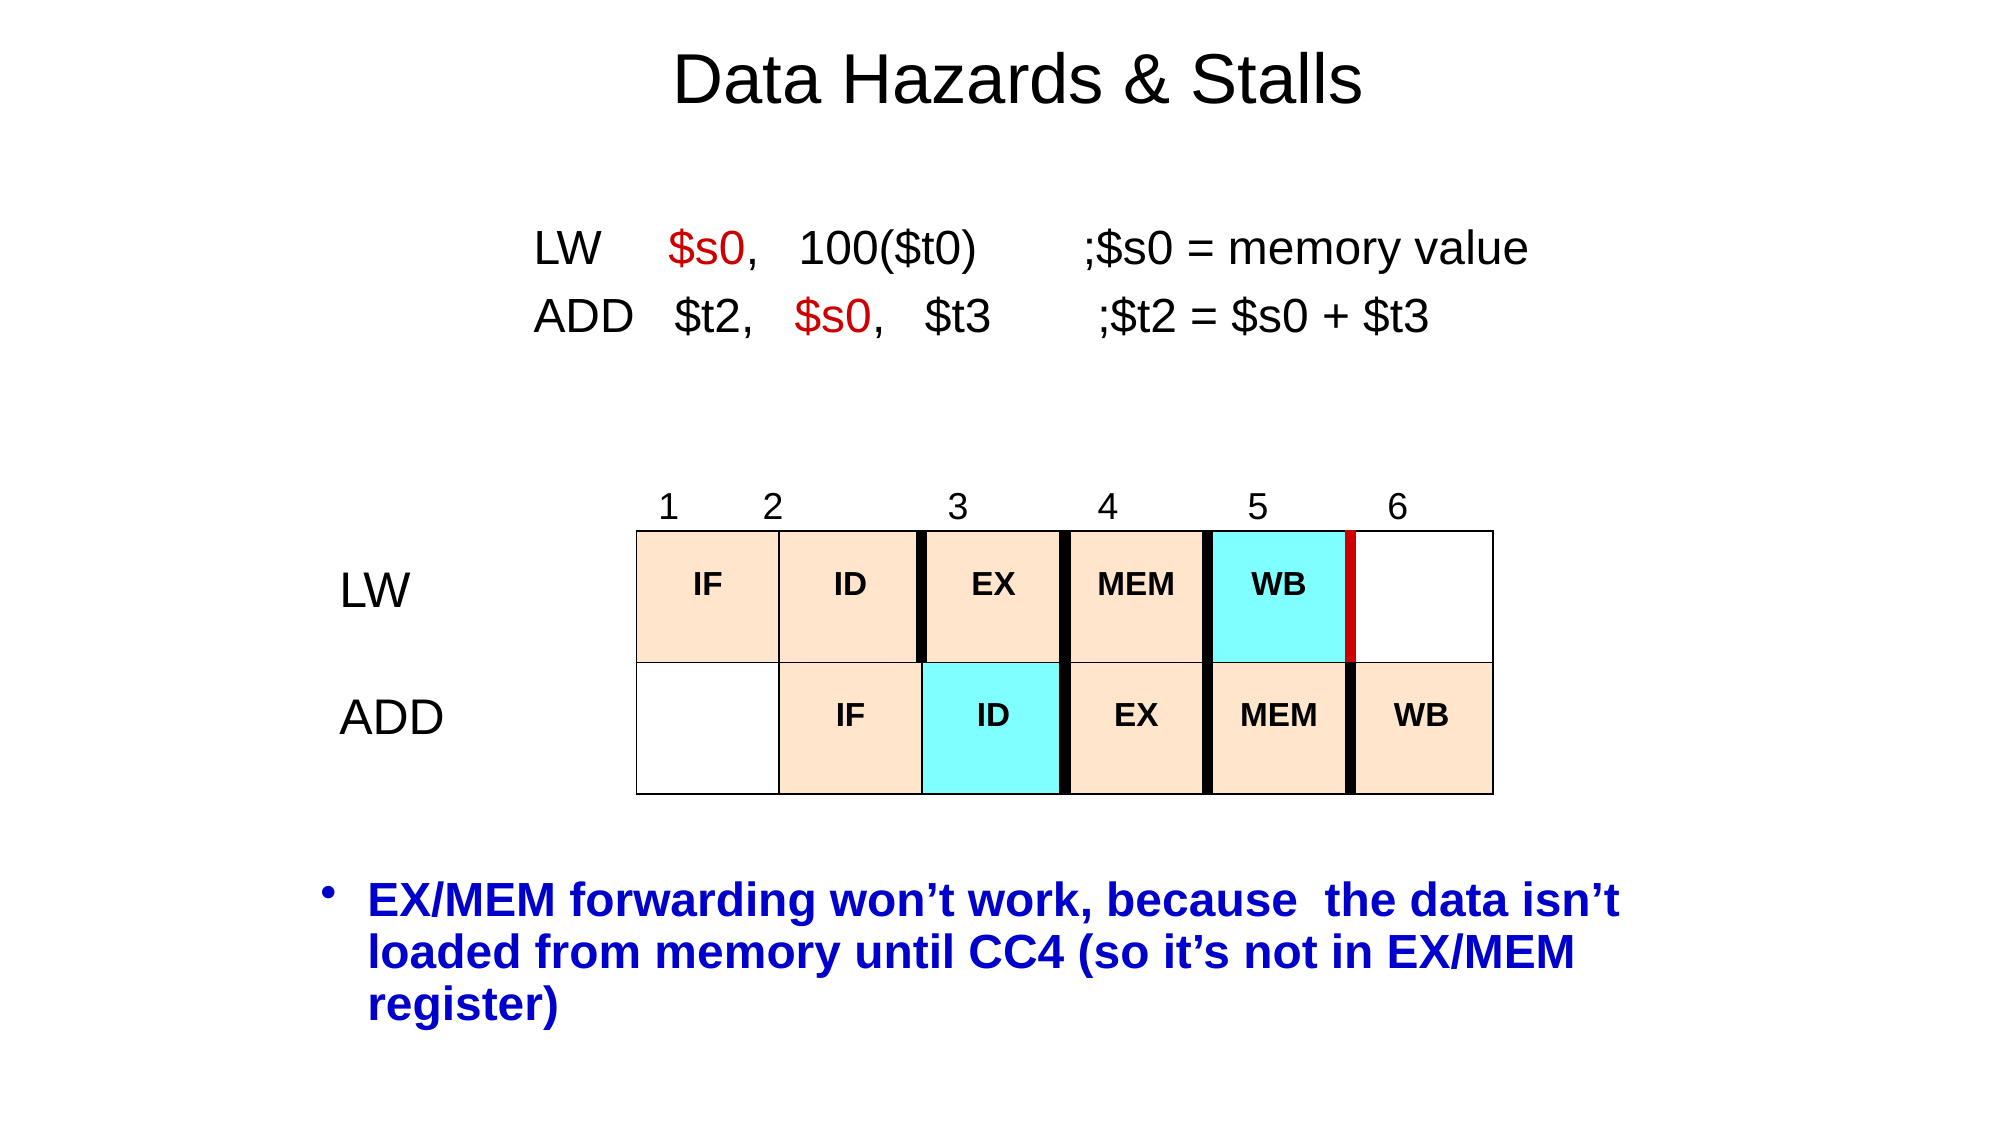

# Data Hazards & Stalls

		LW     $s0,   100($t0)        ;$s0 = memory value
		ADD   $t2,   $s0,   $t3        ;$t2 = $s0 + $t3
   1        2	  3	  4	  5	 6
| IF | ID | EX | MEM | WB |  |
| --- | --- | --- | --- | --- | --- |
|  | IF | ID | EX | MEM | WB |
LW

ADD
EX/MEM forwarding won’t work, because  the data isn’t loaded from memory until CC4 (so it’s not in EX/MEM register)